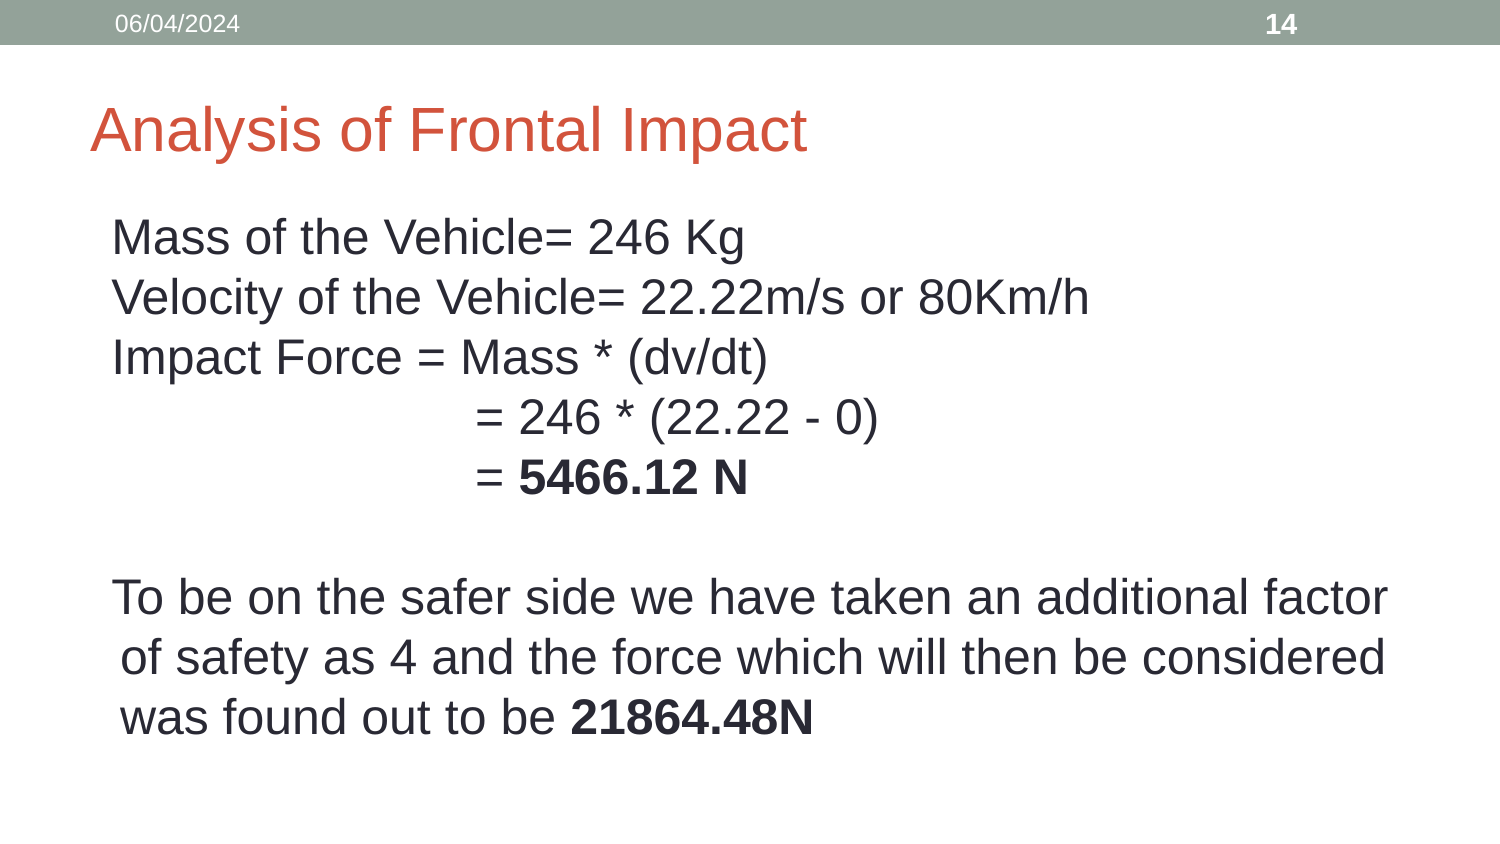

06/04/2024
14
# Analysis of Frontal Impact
Mass of the Vehicle= 246 Kg
Velocity of the Vehicle= 22.22m/s or 80Km/h
Impact Force = Mass * (dv/dt)
                          = 246 * (22.22 - 0)
                          = 5466.12 N

To be on the safer side we have taken an additional factor of safety as 4 and the force which will then be considered was found out to be 21864.48N